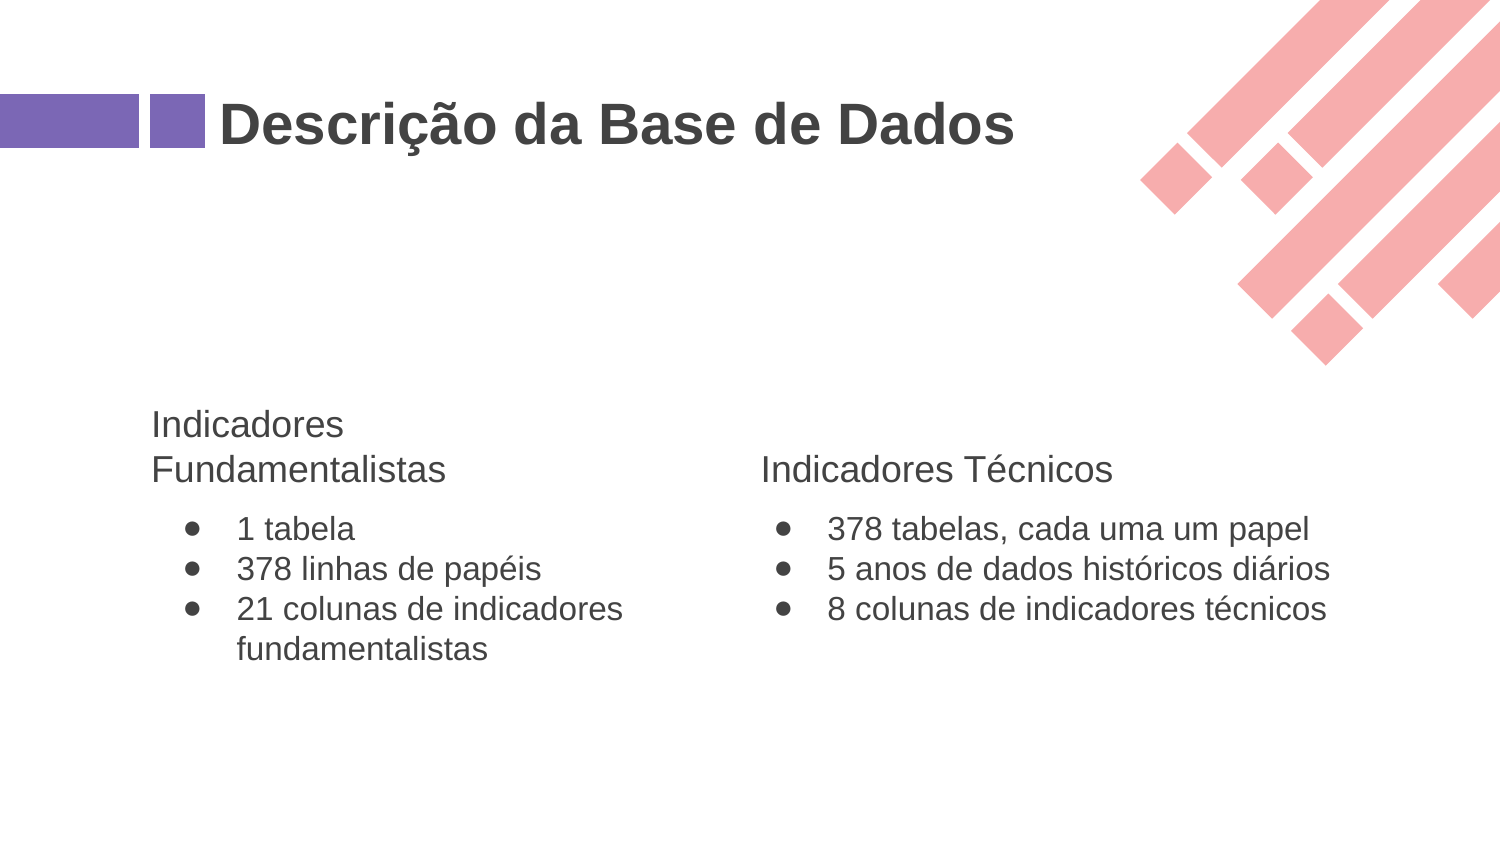

# Descrição da Base de Dados
Indicadores Fundamentalistas
Indicadores Técnicos
1 tabela
378 linhas de papéis
21 colunas de indicadores fundamentalistas
378 tabelas, cada uma um papel
5 anos de dados históricos diários
8 colunas de indicadores técnicos